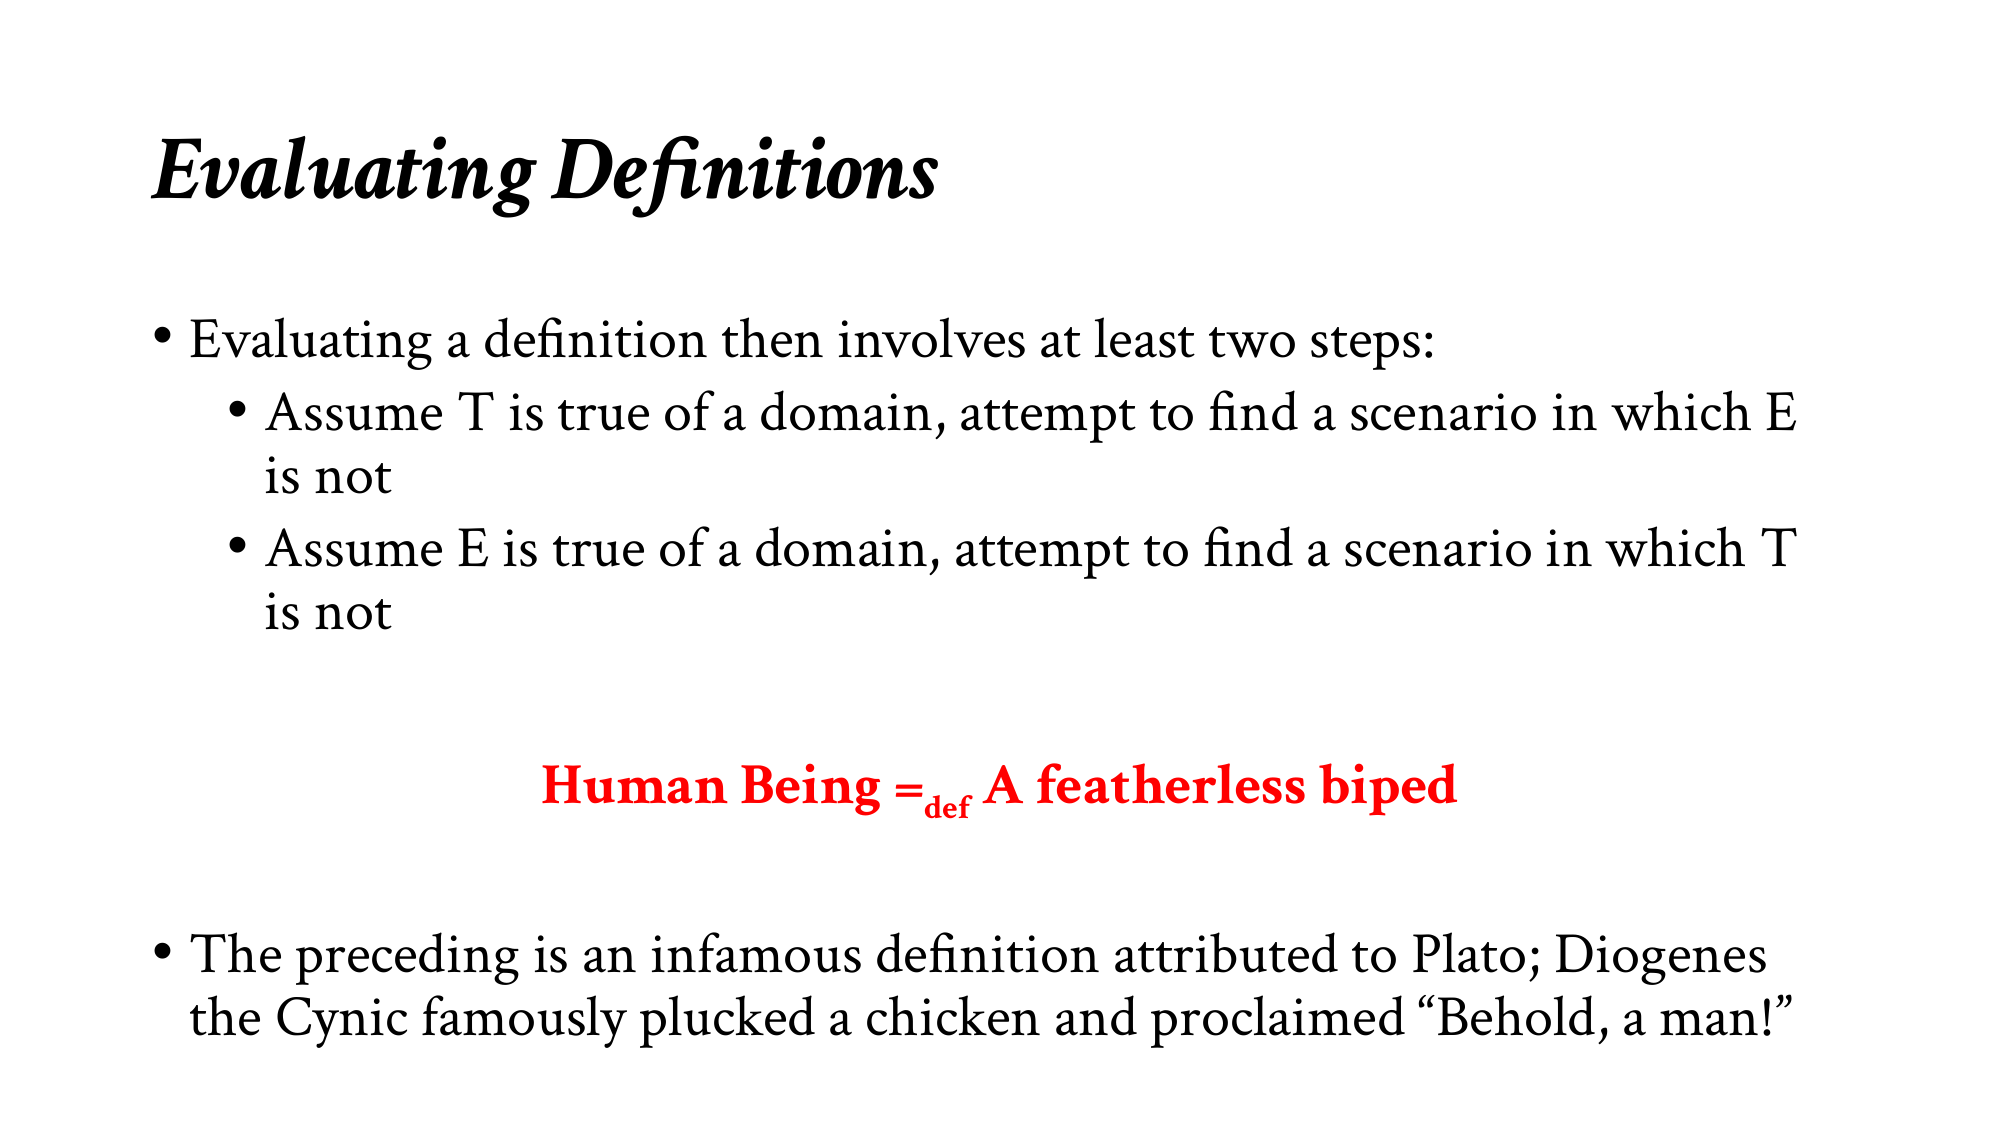

# Evaluating Definitions
Evaluating a definition then involves at least two steps:
Assume T is true of a domain, attempt to find a scenario in which E is not
Assume E is true of a domain, attempt to find a scenario in which T is not

Human Being =def A featherless biped

The preceding is an infamous definition attributed to Plato; Diogenes the Cynic famously plucked a chicken and proclaimed “Behold, a man!”